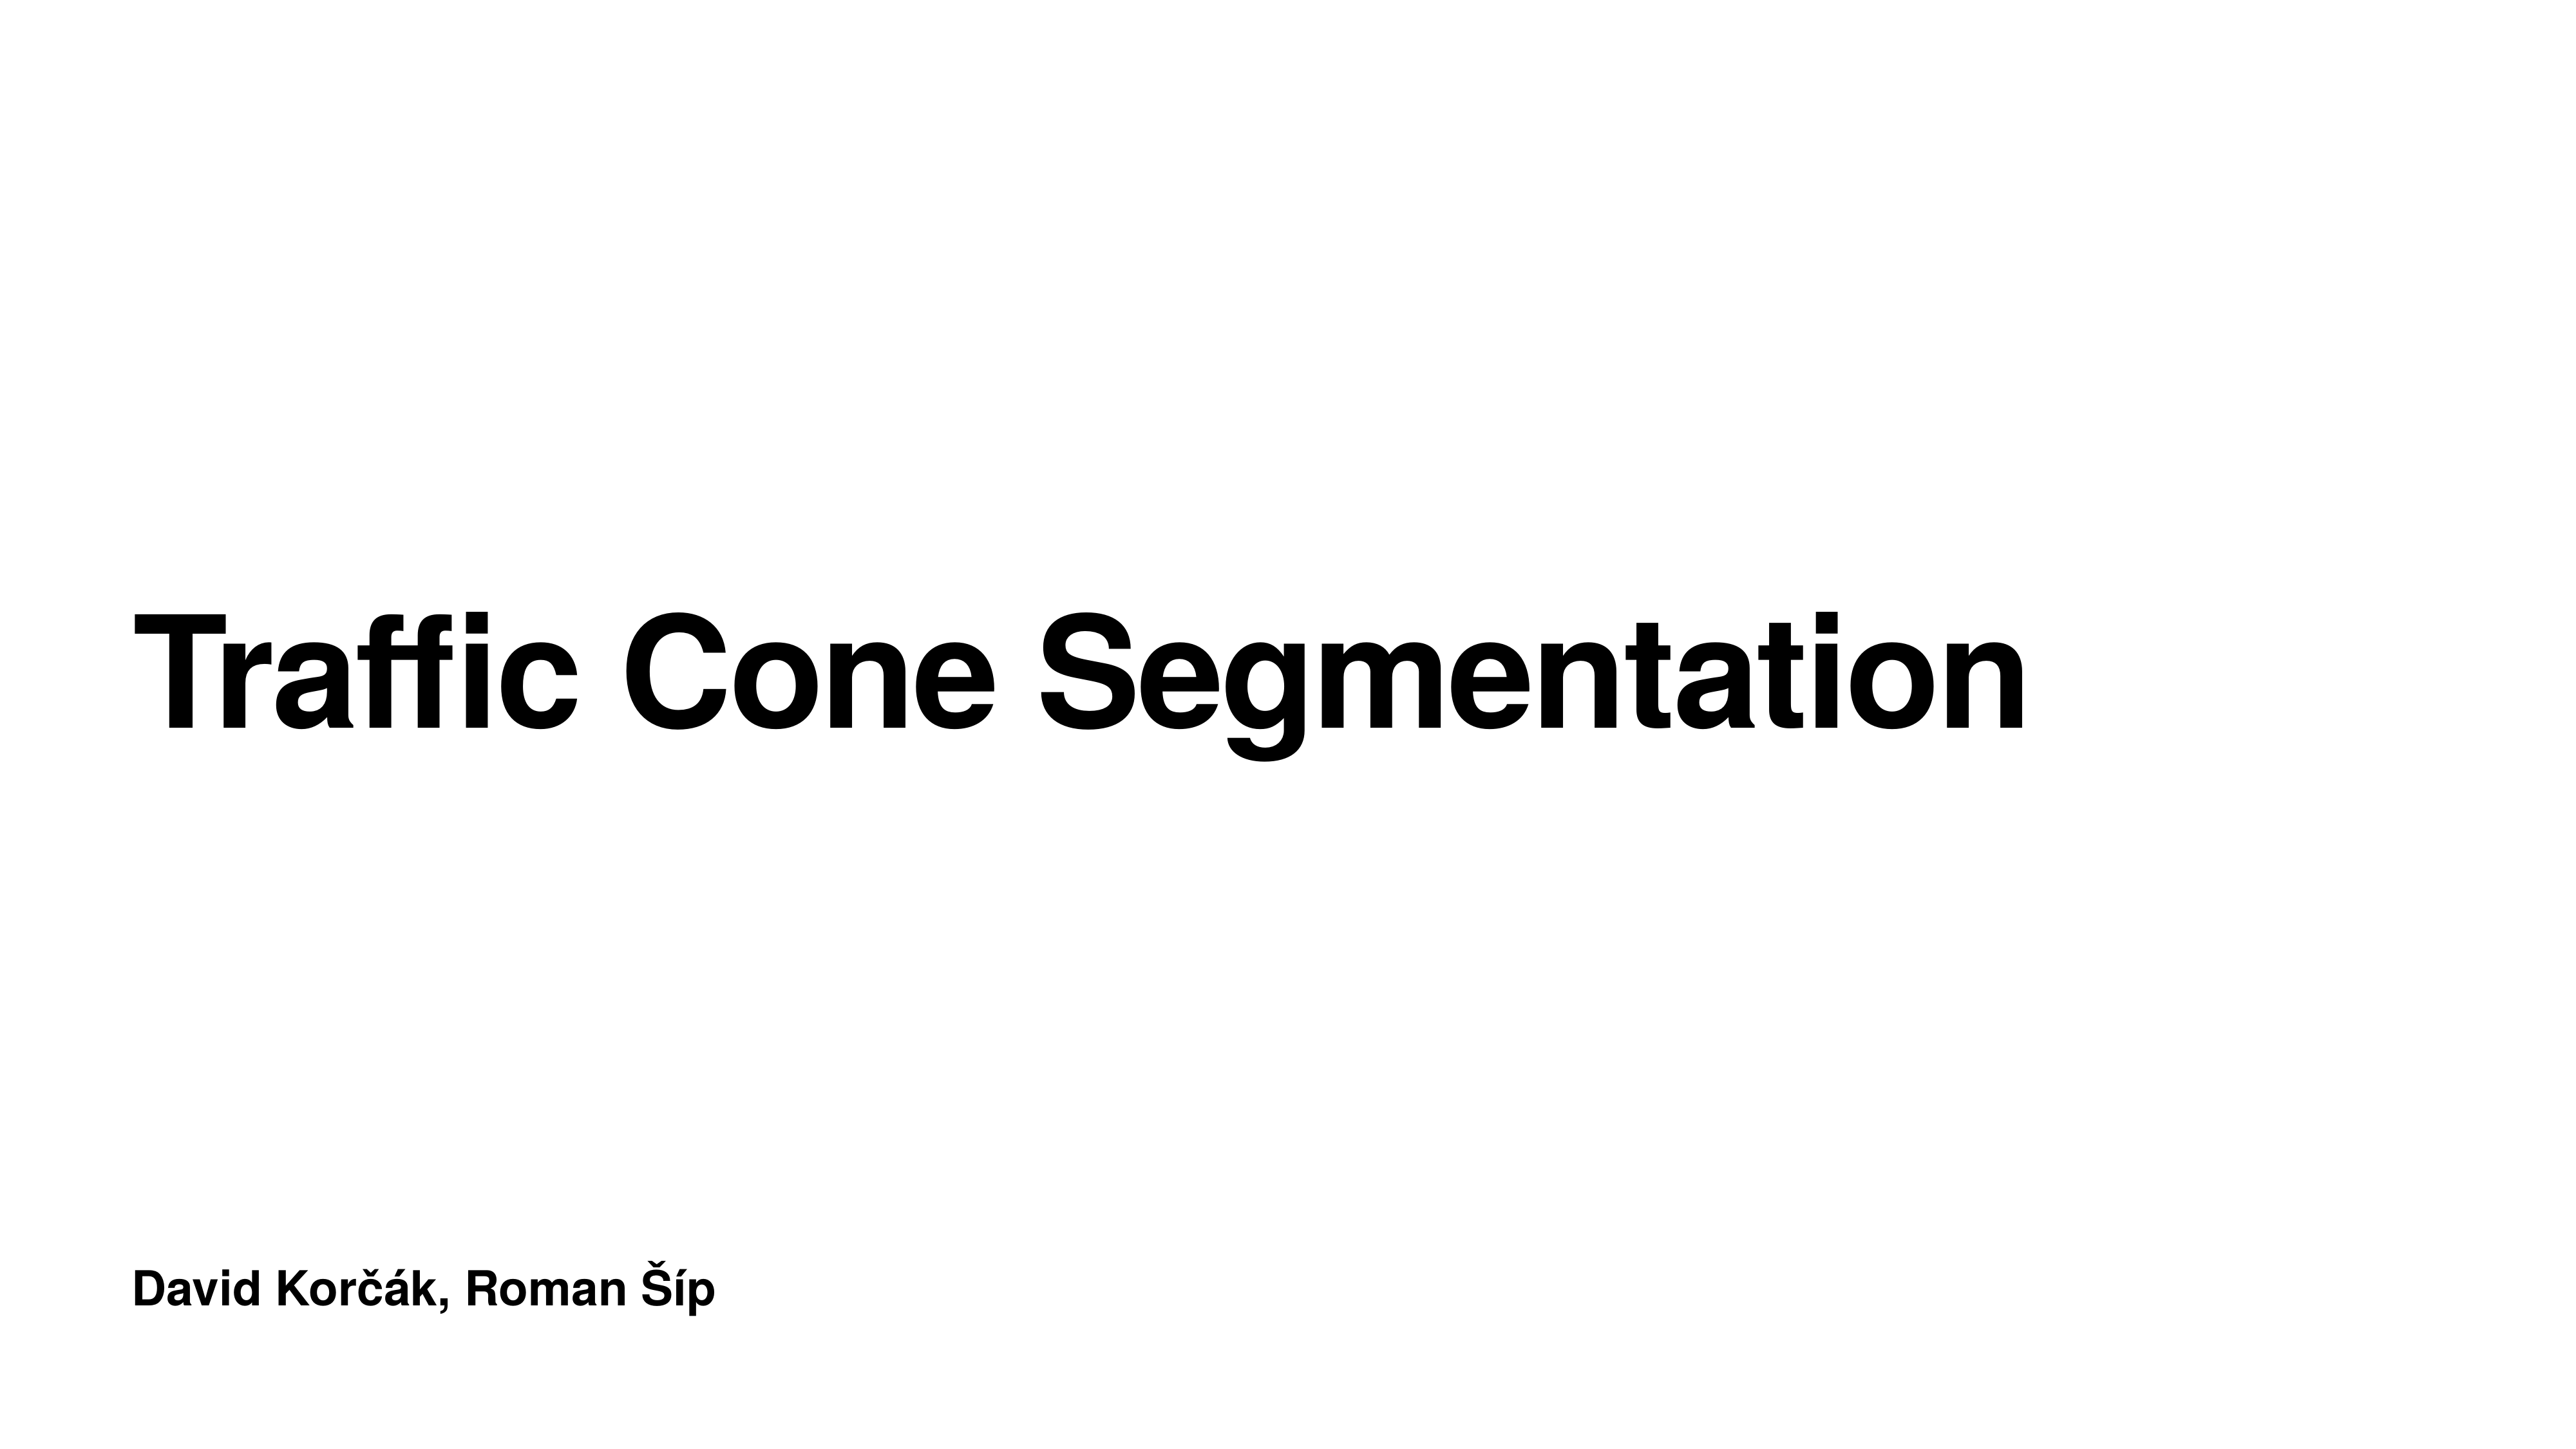

# Traffic Cone Segmentation
David Korčák, Roman Šíp